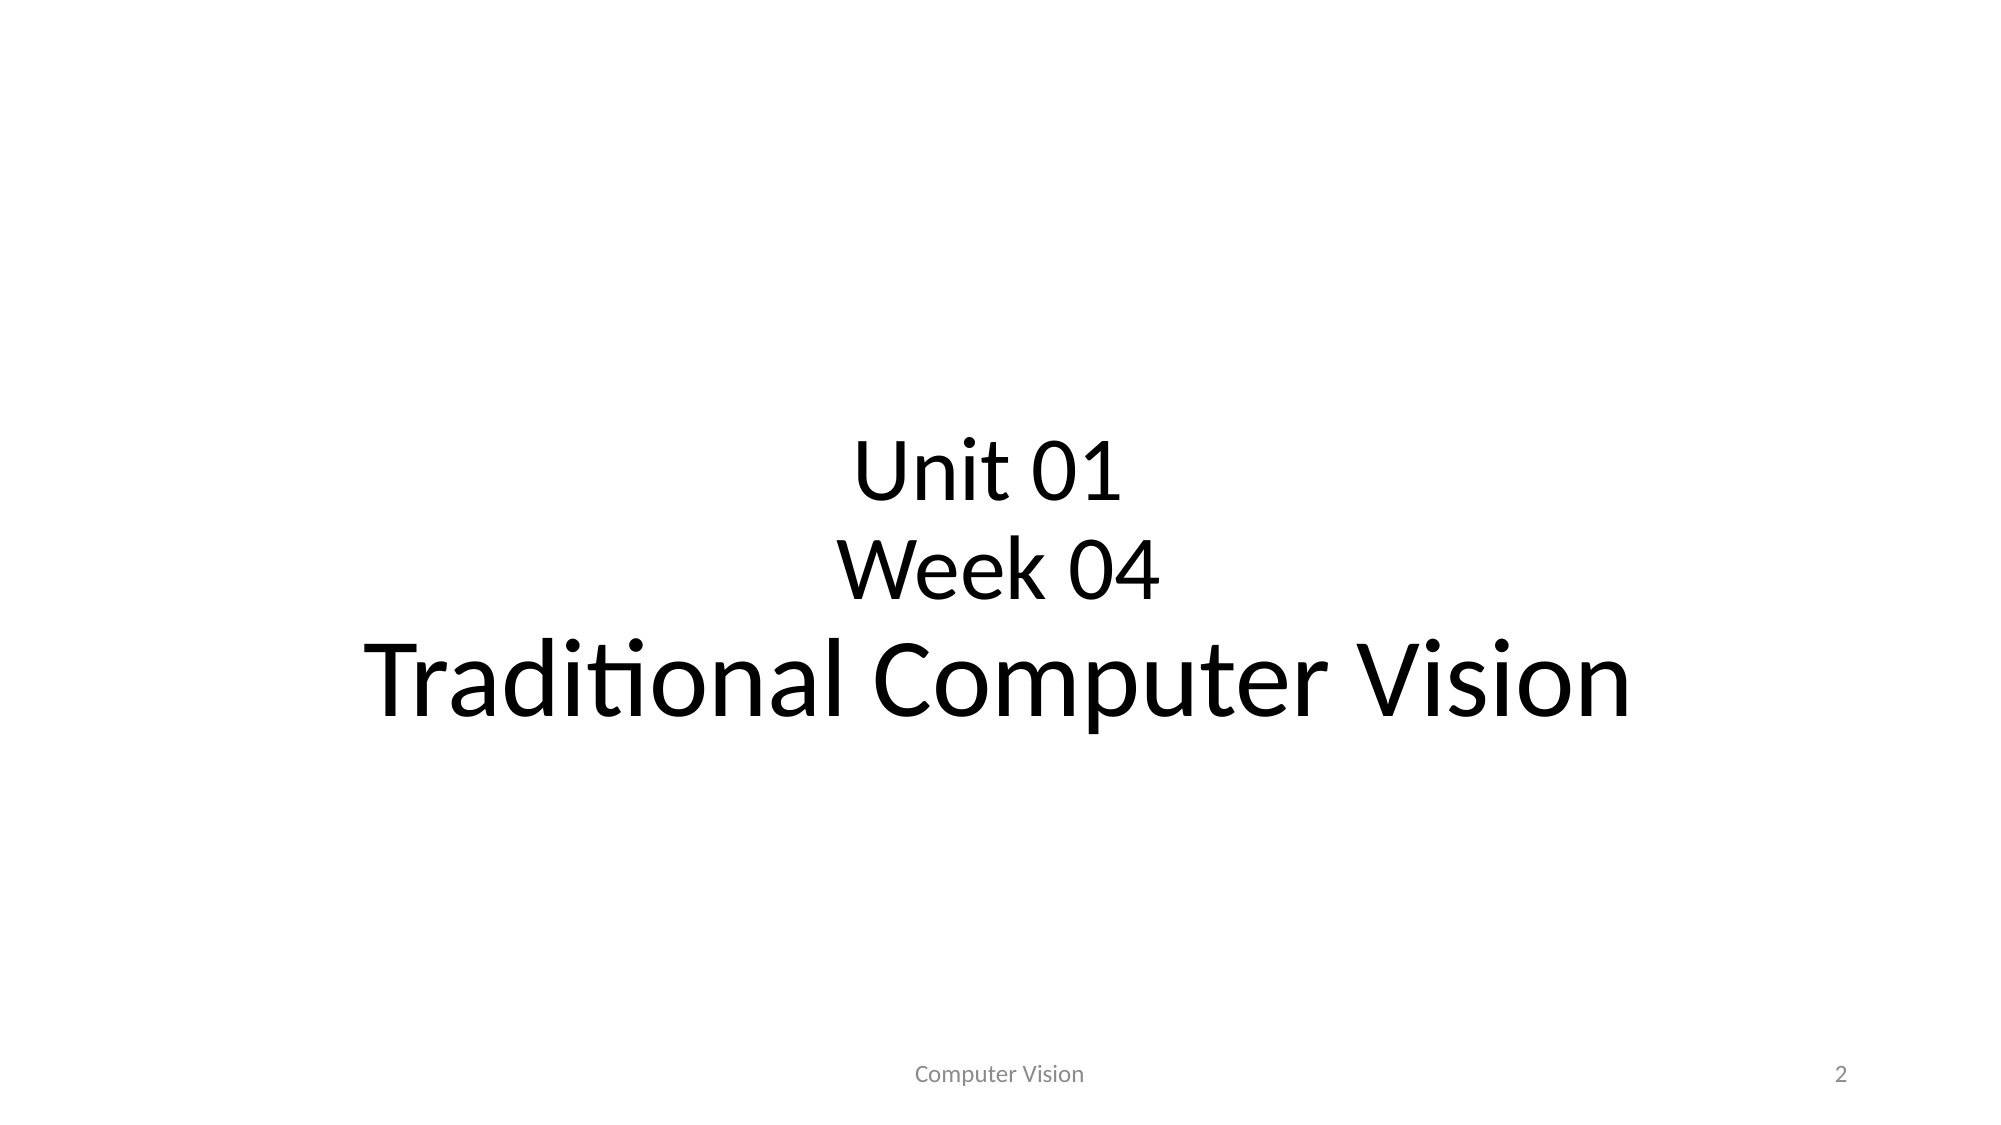

# Unit 01 Week 04 Traditional Computer Vision

Computer Vision
2